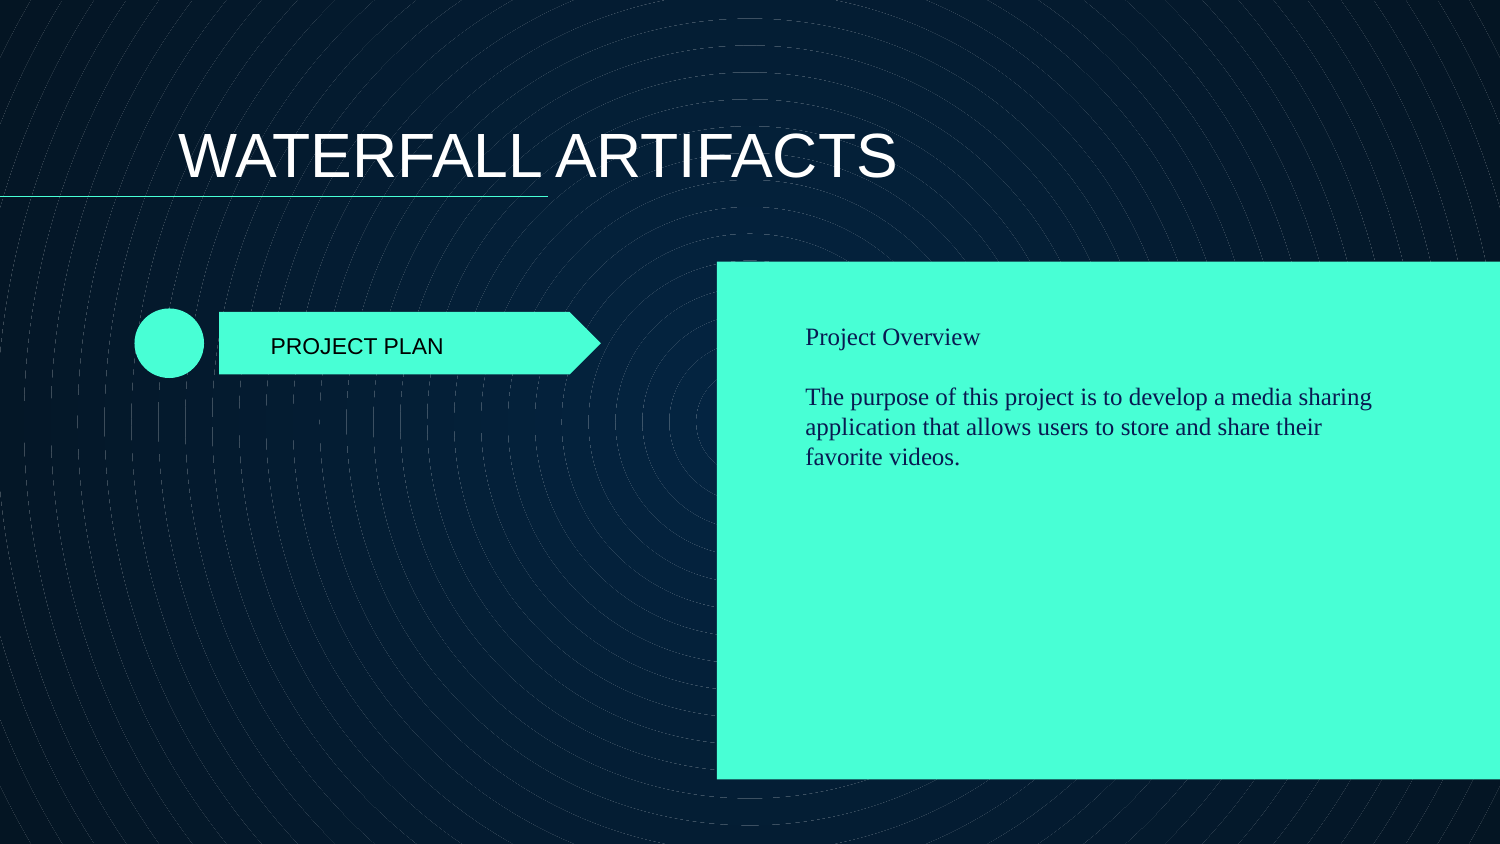

WATERFALL ARTIFACTS
Project Overview

The purpose of this project is to develop a media sharing application that allows users to store and share their favorite videos.

# PROJECT PLAN